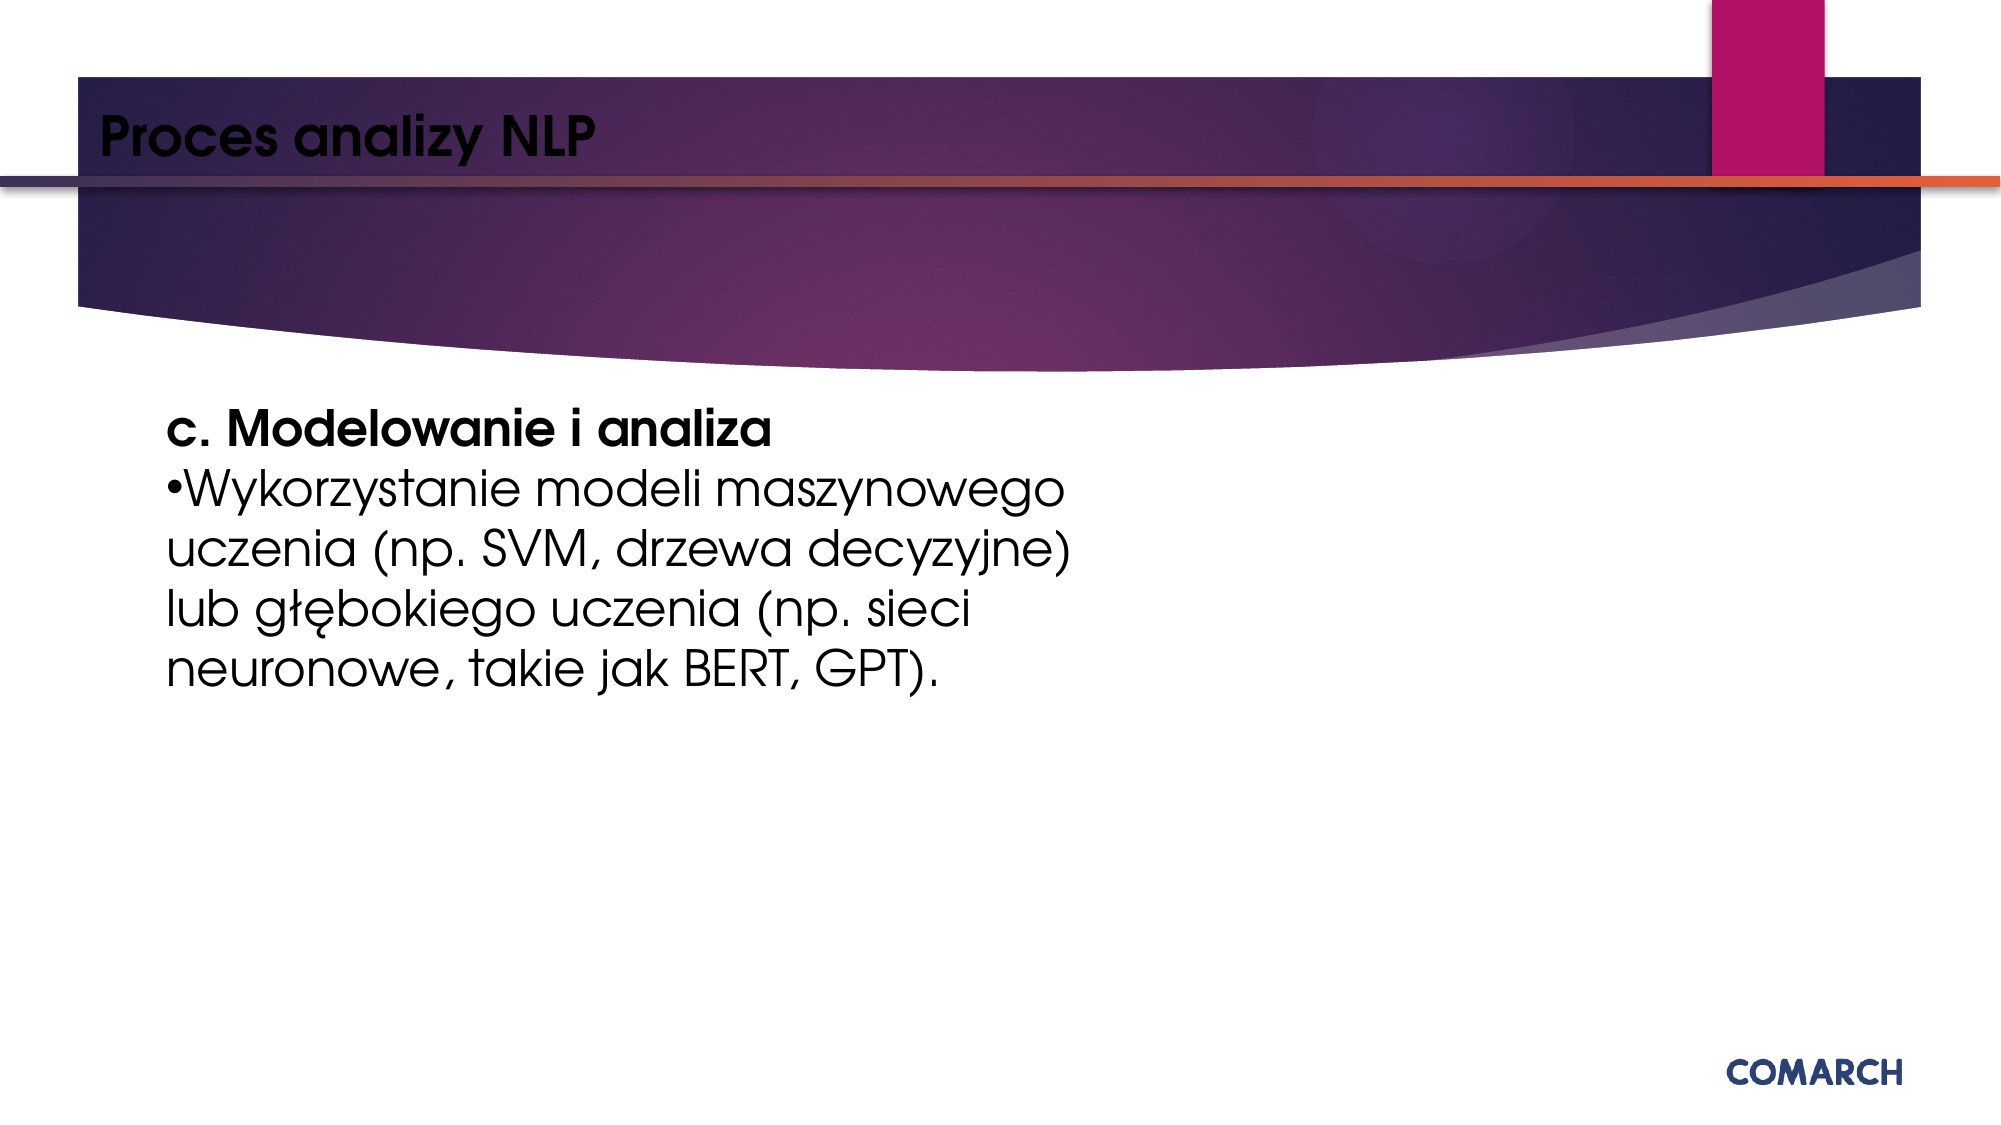

Proces analizy NLP
c. Modelowanie i analiza
Wykorzystanie modeli maszynowego uczenia (np. SVM, drzewa decyzyjne) lub głębokiego uczenia (np. sieci neuronowe, takie jak BERT, GPT).